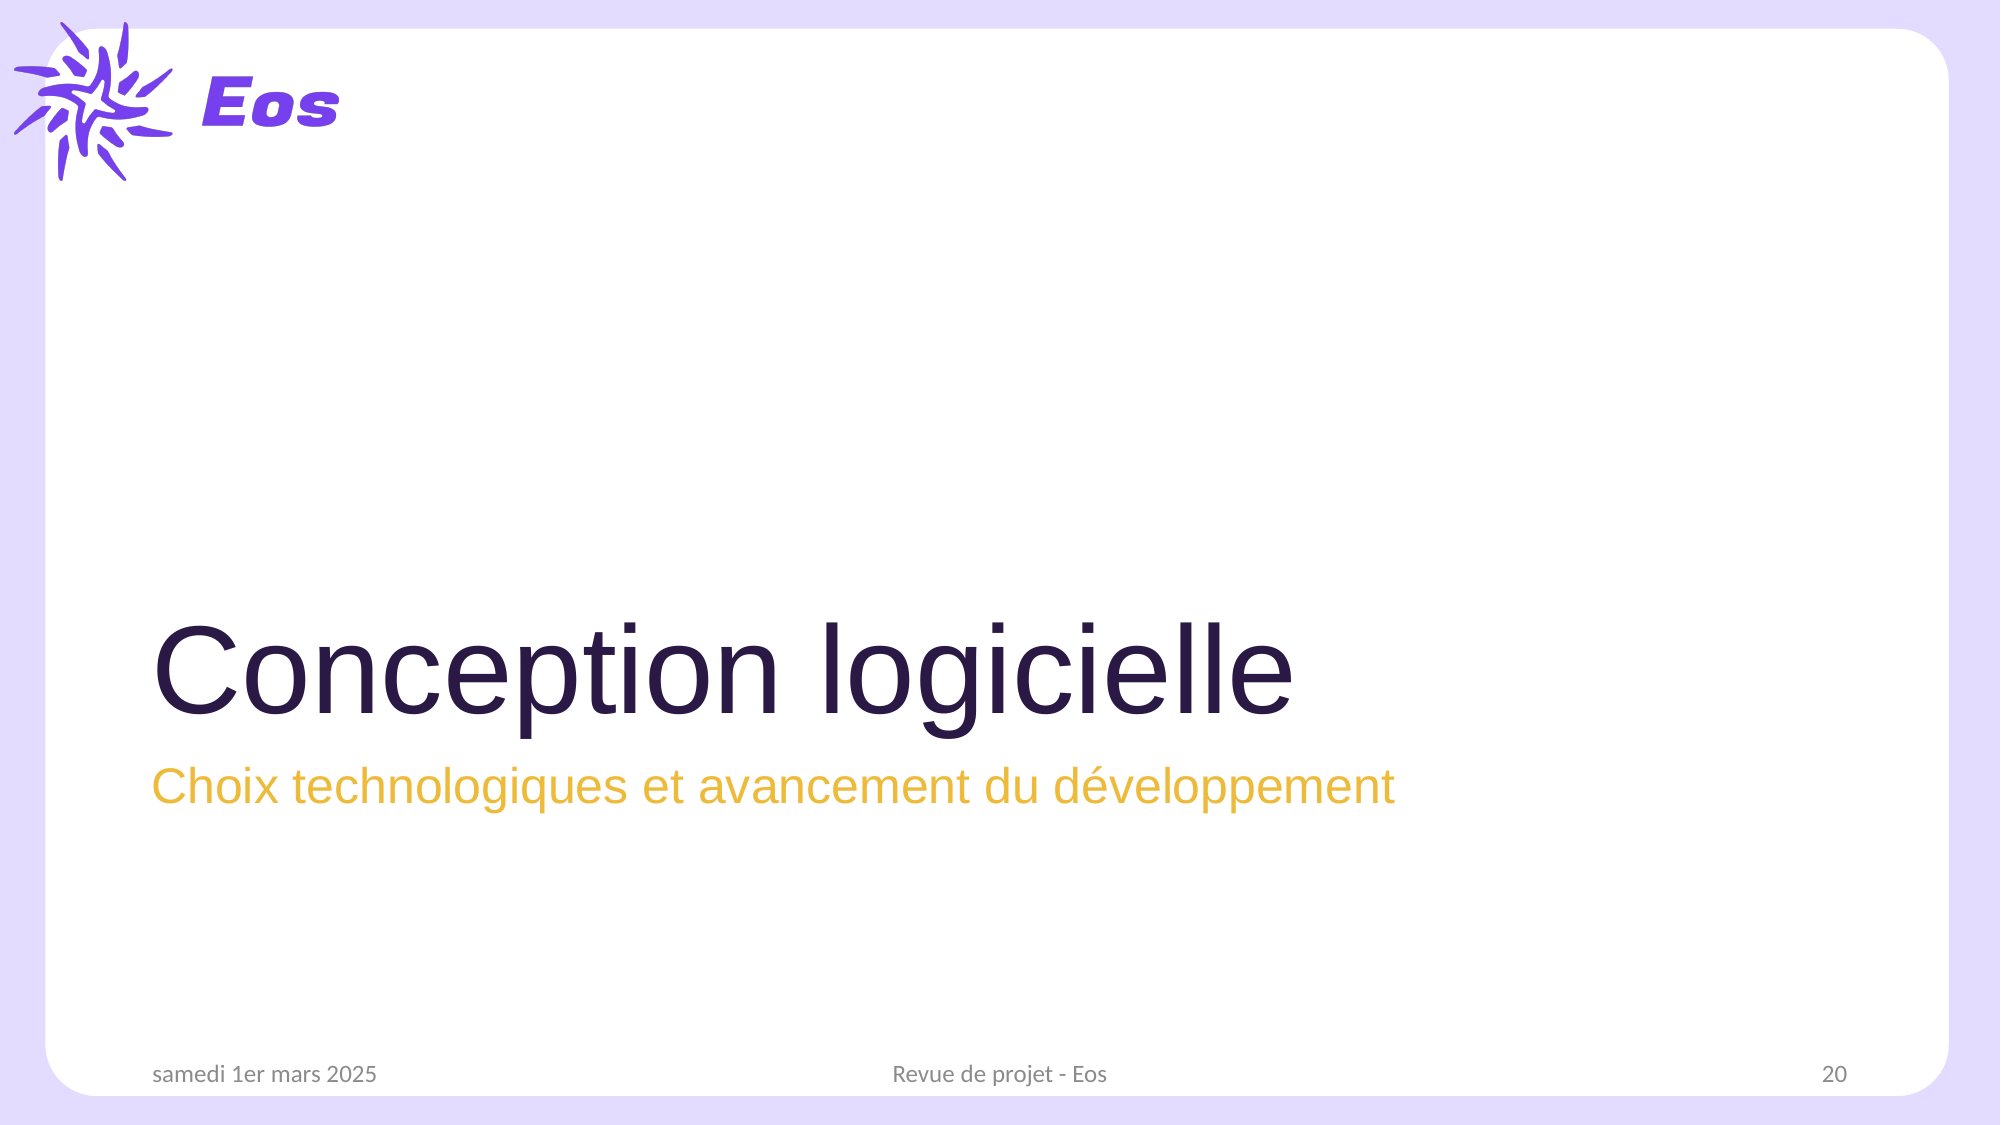

# Conception logicielle
Choix technologiques et avancement du développement

samedi 1er mars 2025
Revue de projet - Eos
20